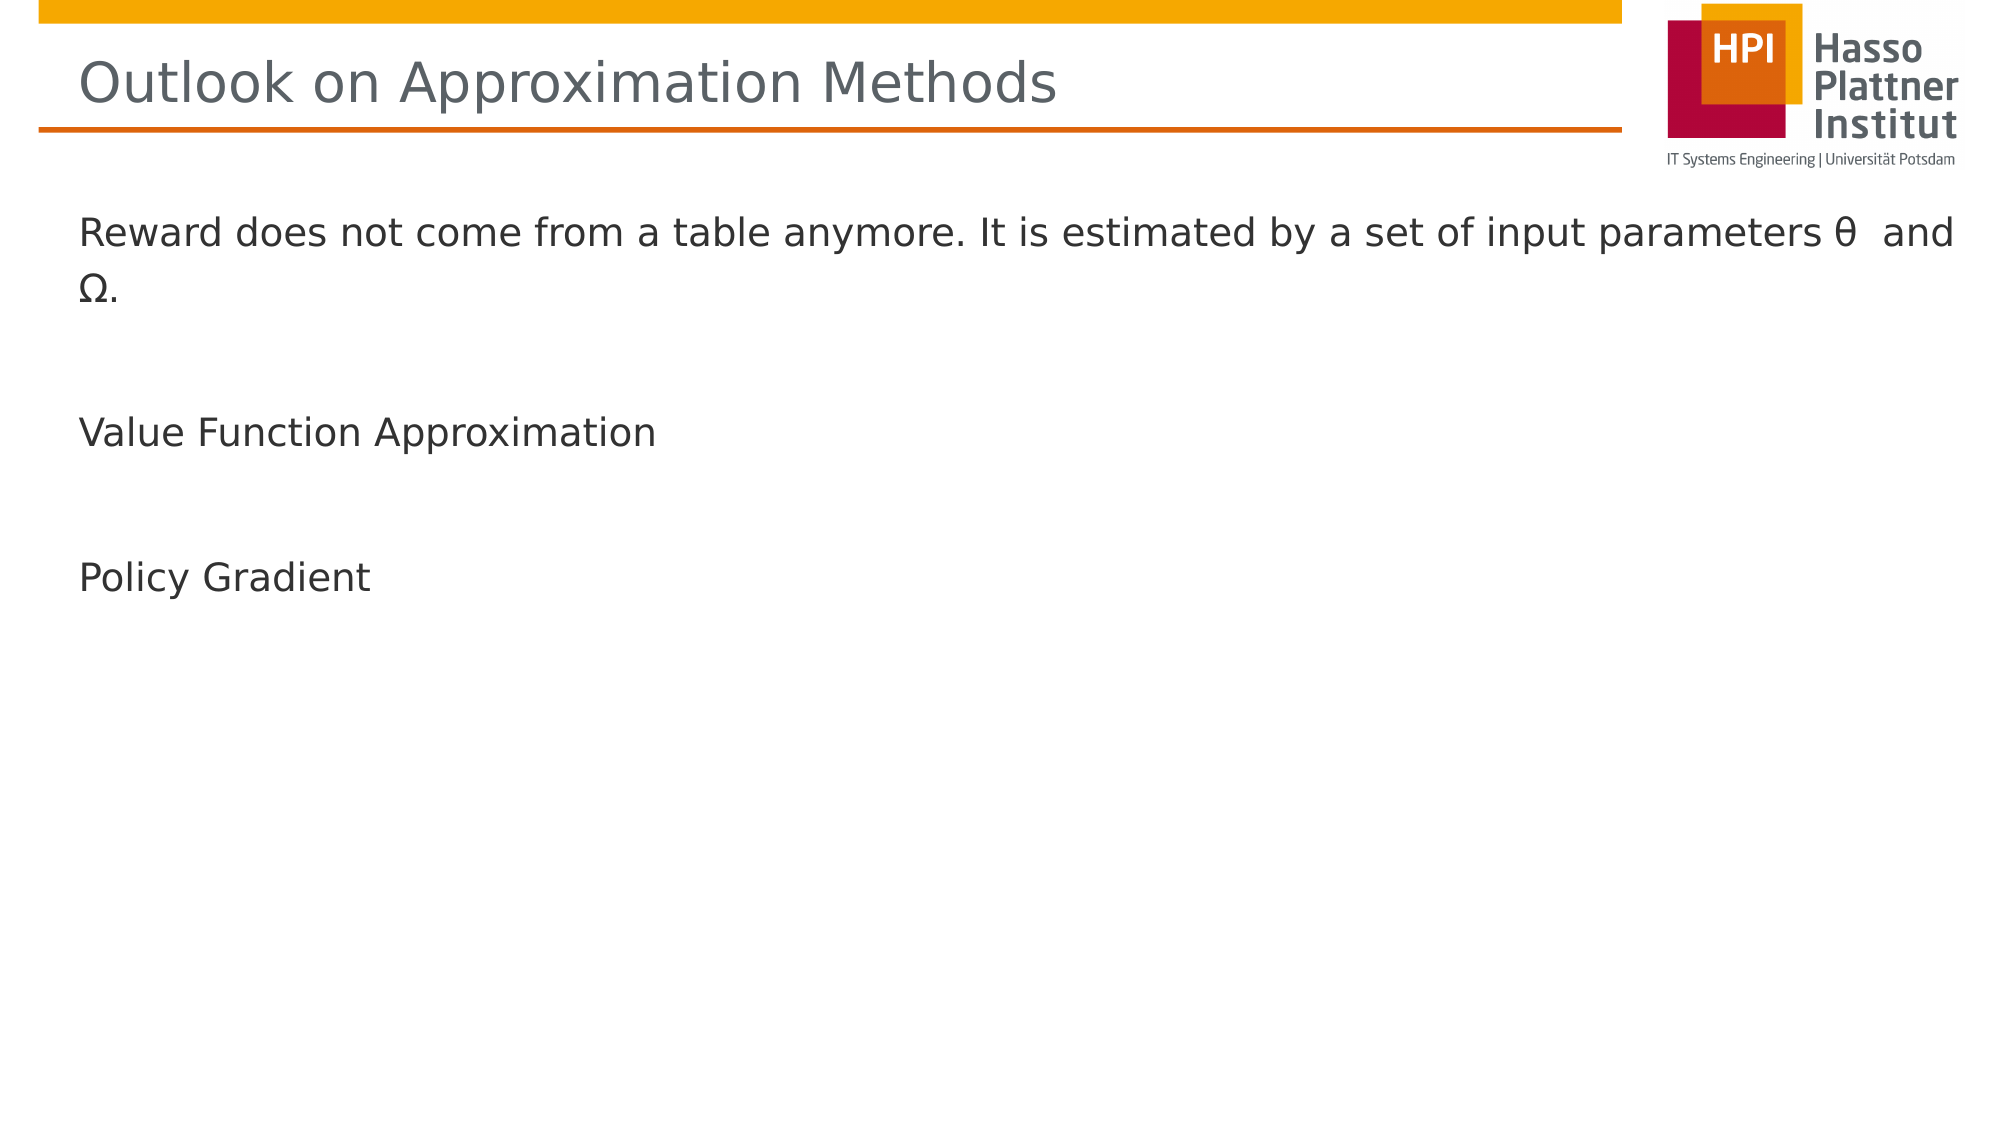

# Outlook on Approximation Methods
Reward does not come from a table anymore. It is estimated by a set of input parameters θ  and Ω.

Value Function Approximation

Policy Gradient